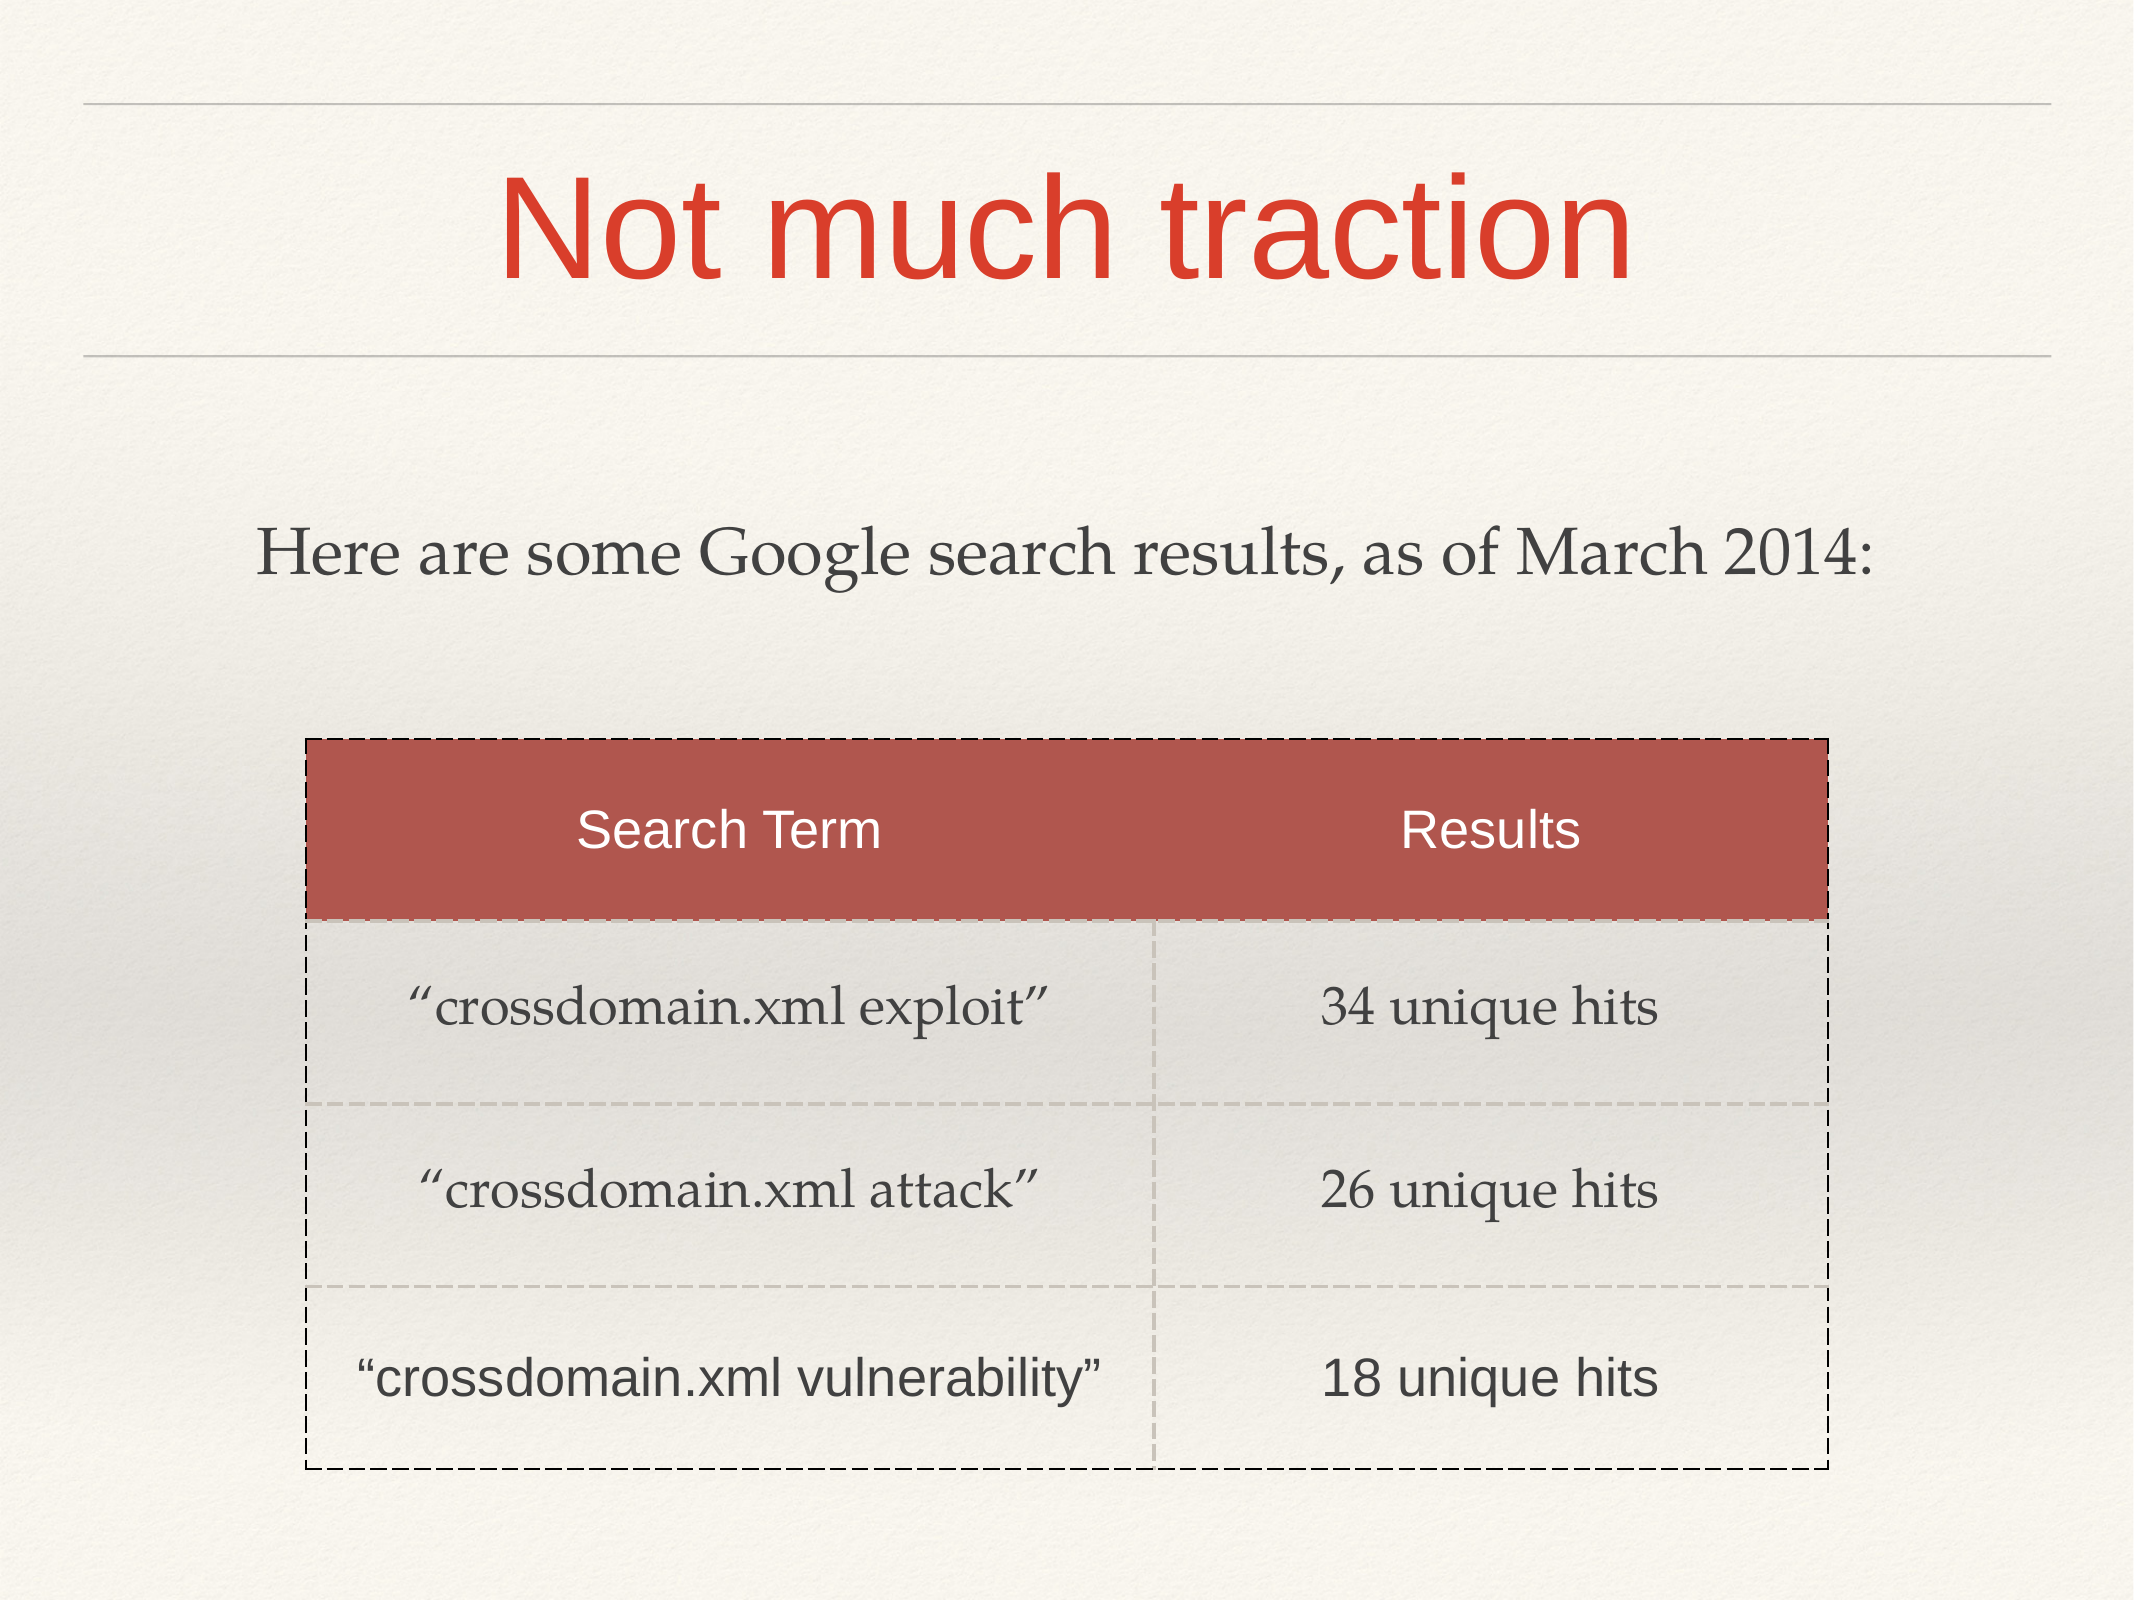

# Not much traction
Here are some Google search results, as of March 2014:
| Search Term | Results |
| --- | --- |
| “crossdomain.xml exploit” | 34 unique hits |
| “crossdomain.xml attack” | 26 unique hits |
| “crossdomain.xml vulnerability” | 18 unique hits |